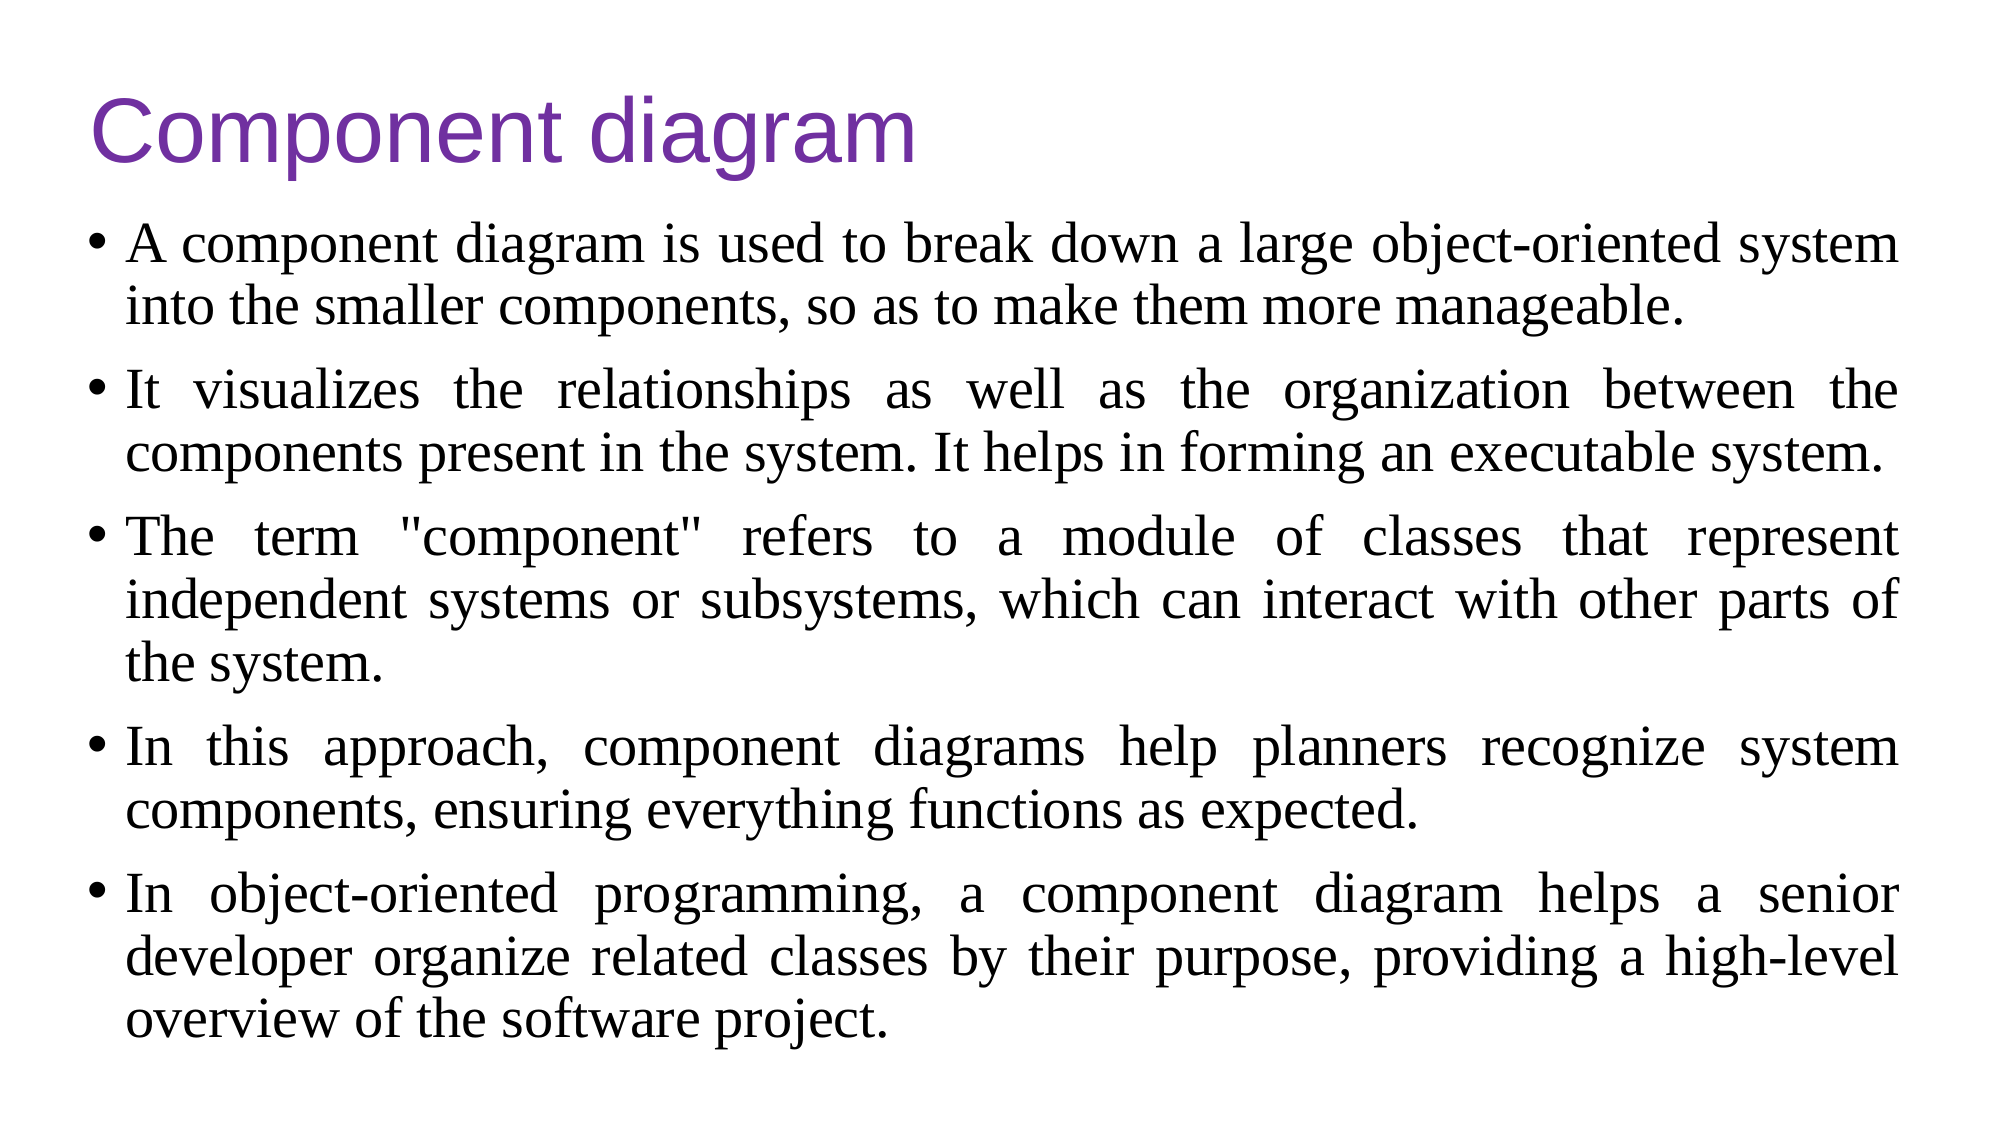

# Component diagram
A component diagram is used to break down a large object-oriented system into the smaller components, so as to make them more manageable.
It visualizes the relationships as well as the organization between the components present in the system. It helps in forming an executable system.
The term "component" refers to a module of classes that represent independent systems or subsystems, which can interact with other parts of the system.
In this approach, component diagrams help planners recognize system components, ensuring everything functions as expected.
In object-oriented programming, a component diagram helps a senior developer organize related classes by their purpose, providing a high-level overview of the software project.